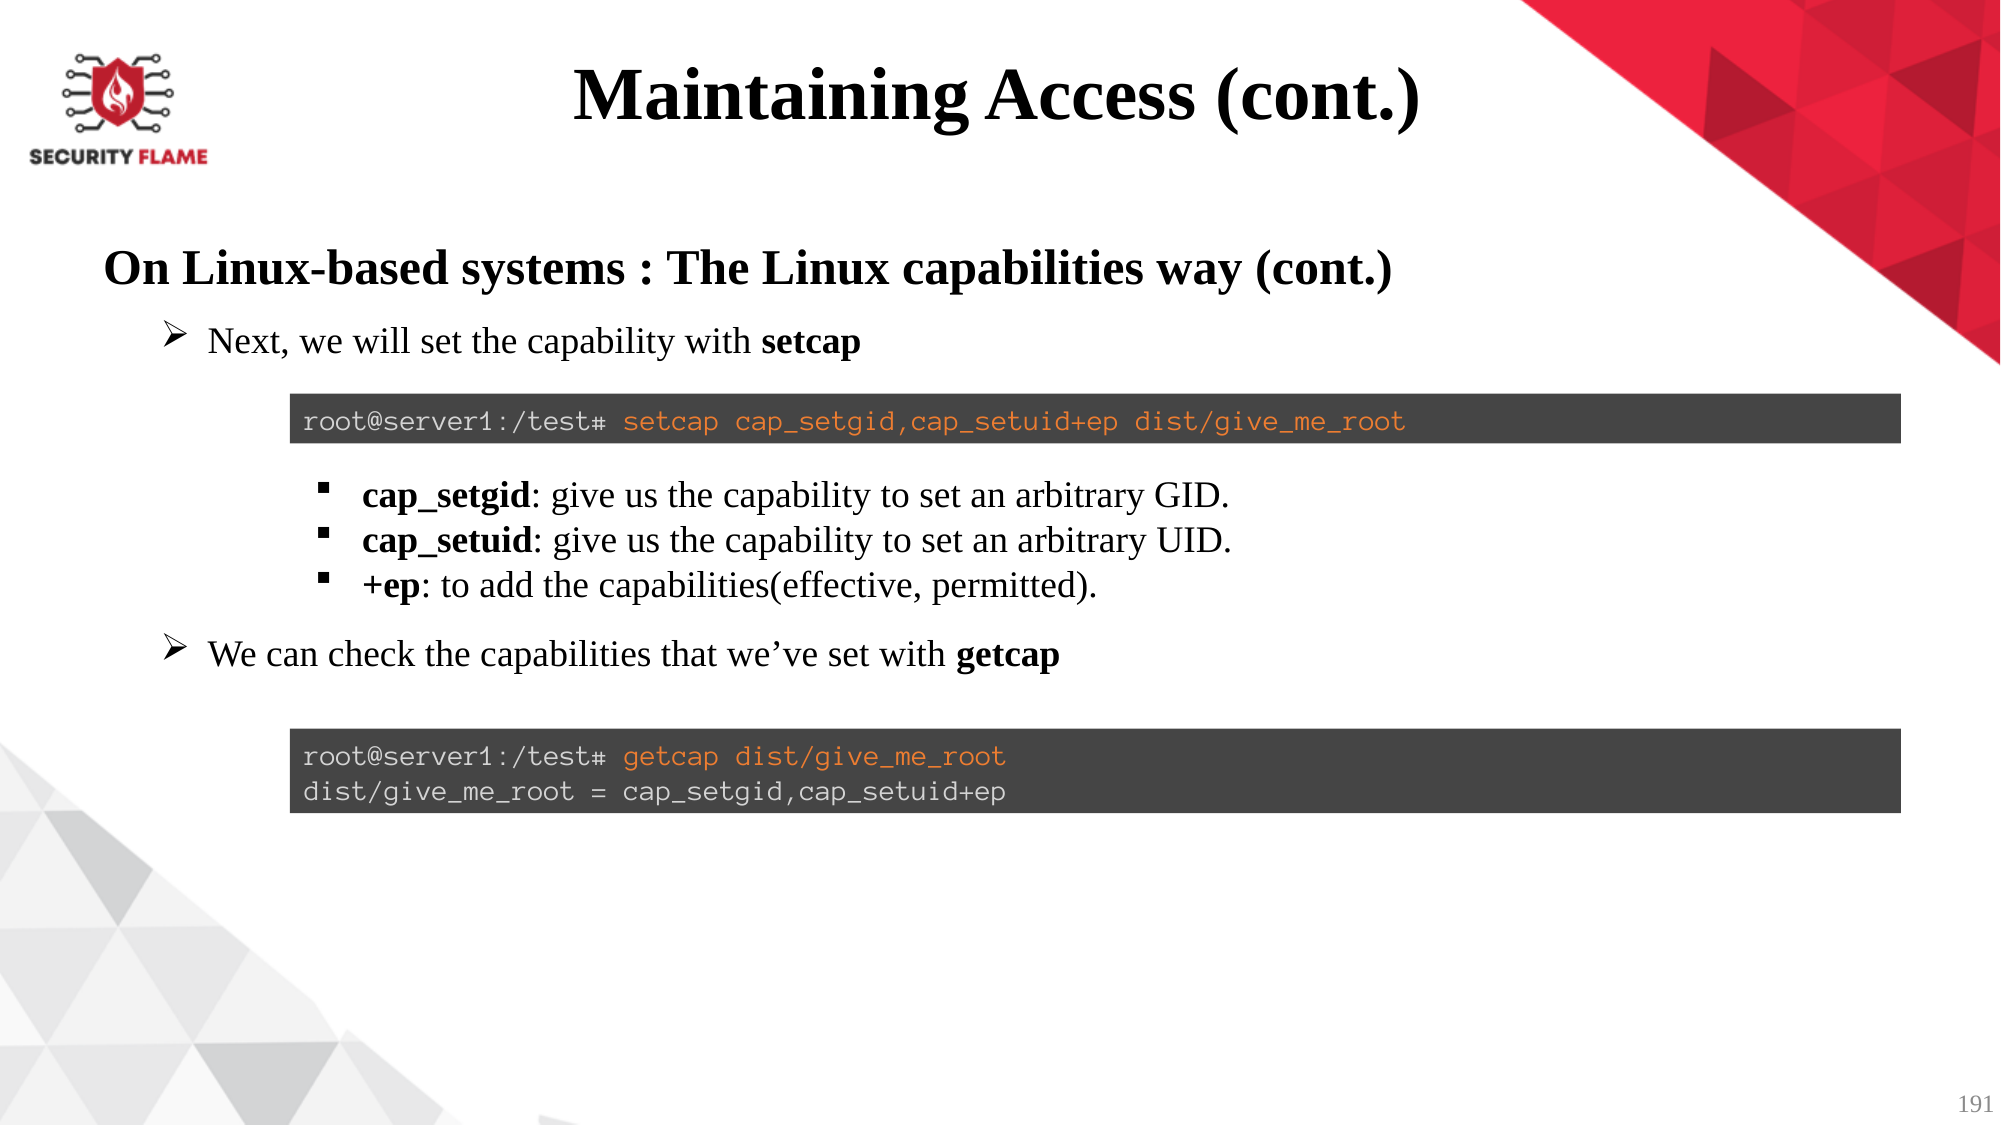

Maintaining Access (cont.)
On Linux-based systems : The Linux capabilities way (cont.)
Next, we will set the capability with setcap
root@server1:/test# setcap cap_setgid,cap_setuid+ep dist/give_me_root
cap_setgid: give us the capability to set an arbitrary GID.
cap_setuid: give us the capability to set an arbitrary UID.
+ep: to add the capabilities(effective, permitted).
We can check the capabilities that we’ve set with getcap
root@server1:/test# getcap dist/give_me_root
dist/give_me_root = cap_setgid,cap_setuid+ep
191